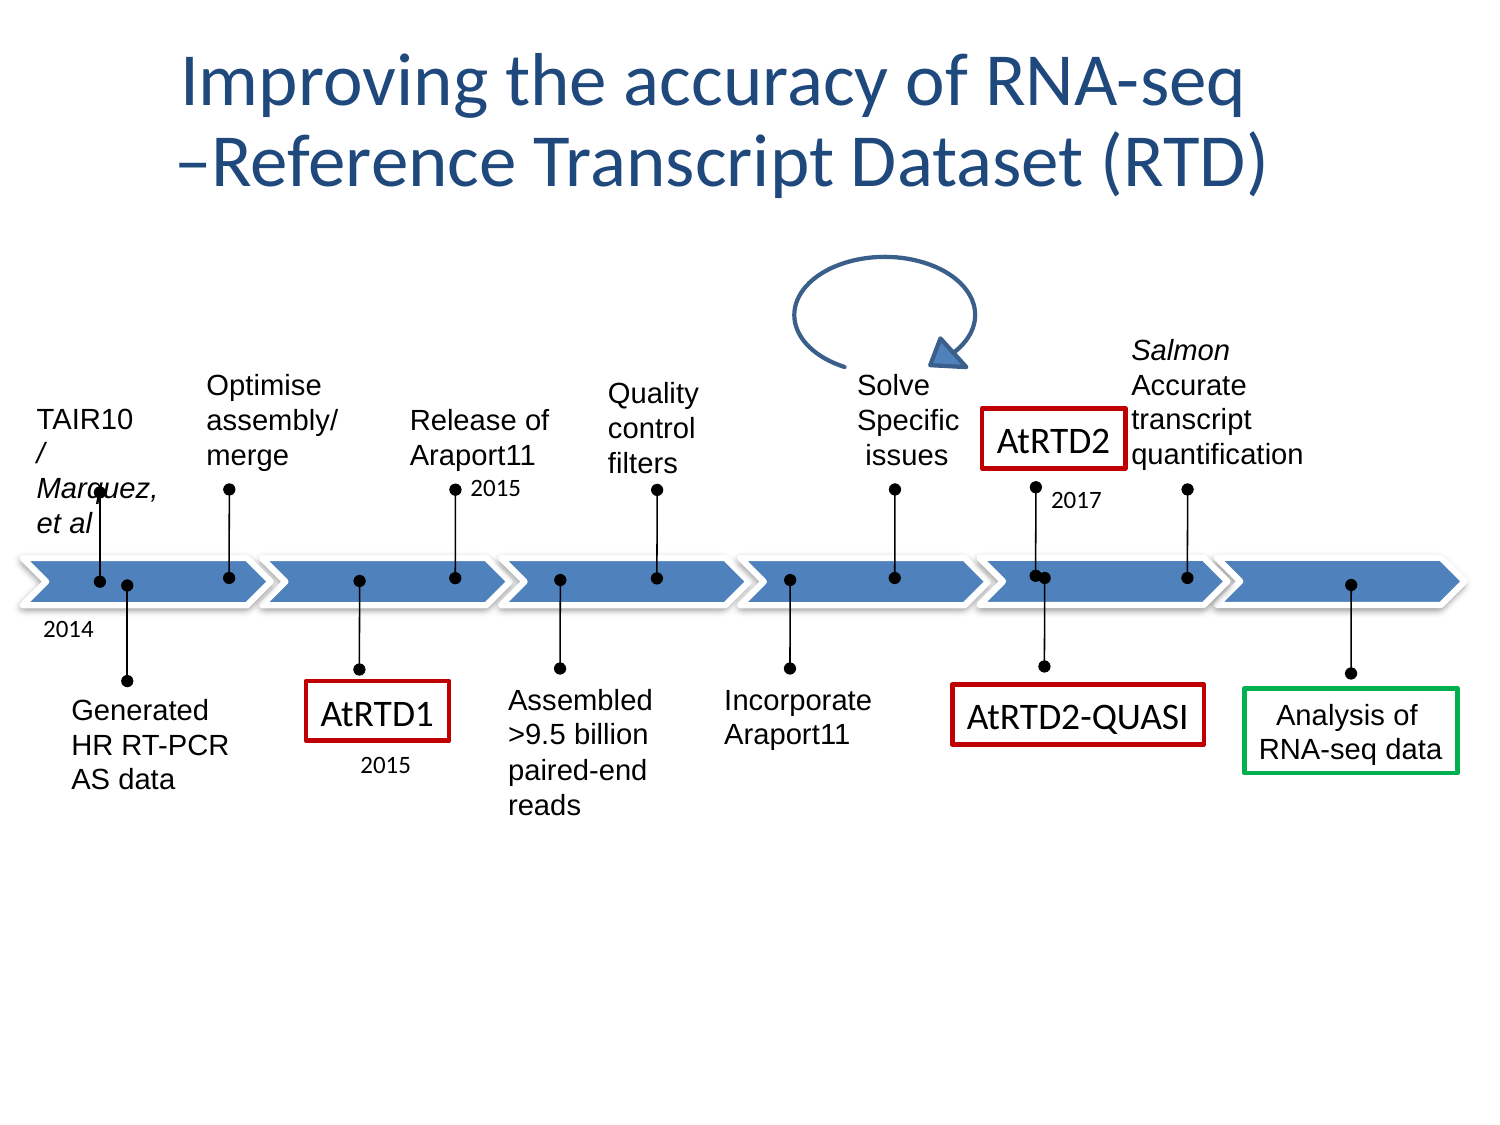

Improving the accuracy of RNA-seq
–Reference Transcript Dataset (RTD)

Salmon
Accurate transcript quantification
Optimise
assembly/
merge
Solve
Specific
 issues
Quality
control
filters
TAIR10
/Marquez, et al

Release of
Araport11
AtRTD2
2015
2017

2014
Assembled
>9.5 billion
paired-end
reads

Incorporate
Araport11
AtRTD1
Generated
HR RT-PCR
AS data
AtRTD2-QUASI
Analysis of
RNA-seq data
2015